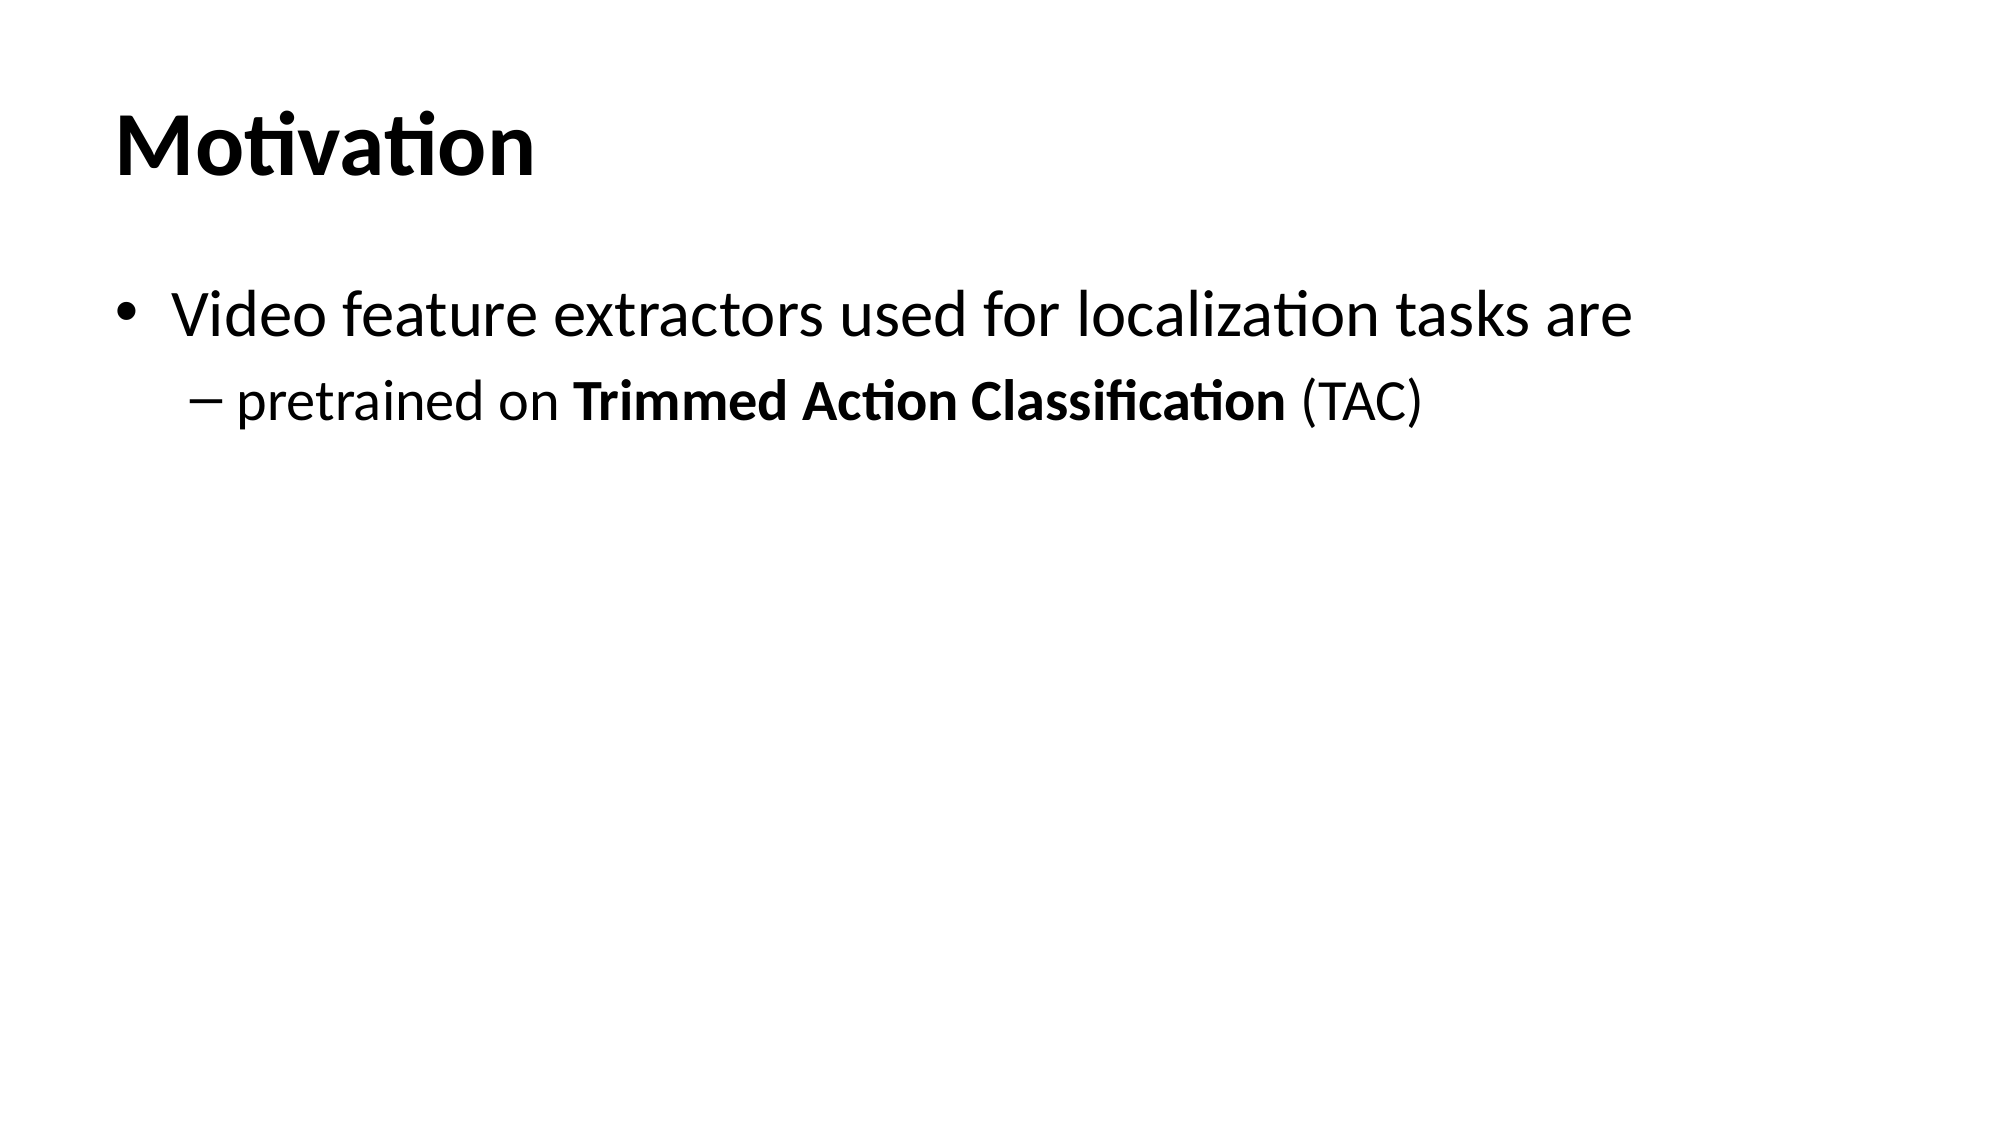

# Motivation
Video feature extractors used for localization tasks are
pretrained on Trimmed Action Classification (TAC)